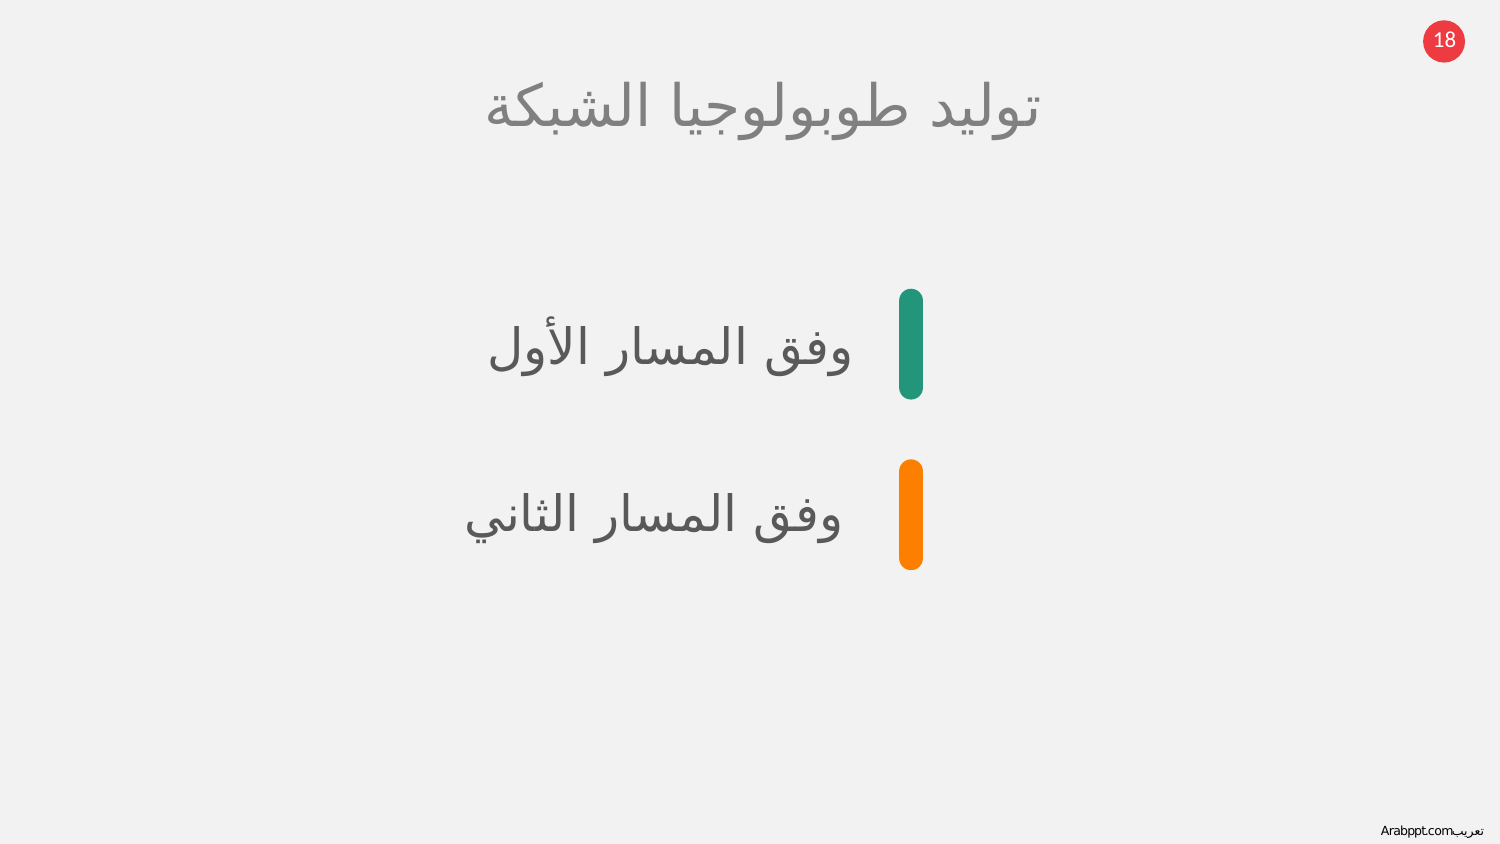

توليد طوبولوجيا الشبكة

وفق المسار الأول

وفق المسار الثاني